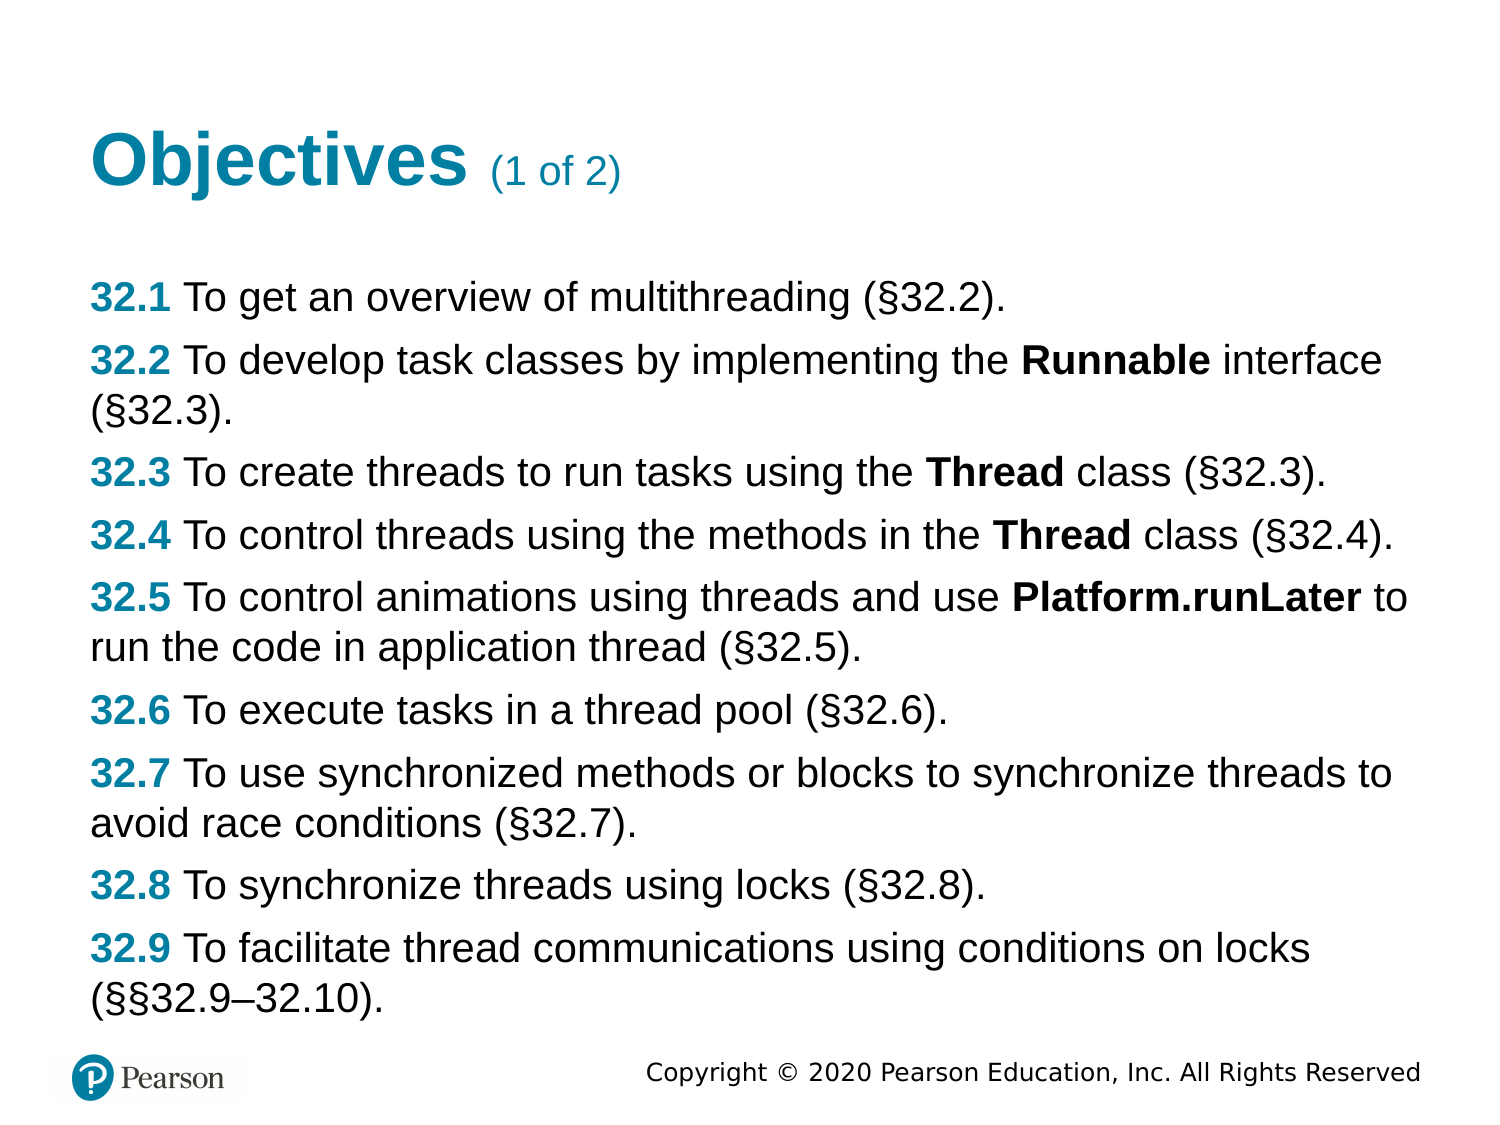

# Objectives (1 of 2)
32.1 To get an overview of multithreading (§32.2).
32.2 To develop task classes by implementing the Runnable interface (§32.3).
32.3 To create threads to run tasks using the Thread class (§32.3).
32.4 To control threads using the methods in the Thread class (§32.4).
32.5 To control animations using threads and use Platform.runLater to run the code in application thread (§32.5).
32.6 To execute tasks in a thread pool (§32.6).
32.7 To use synchronized methods or blocks to synchronize threads to avoid race conditions (§32.7).
32.8 To synchronize threads using locks (§32.8).
32.9 To facilitate thread communications using conditions on locks (§§32.9–32.10).